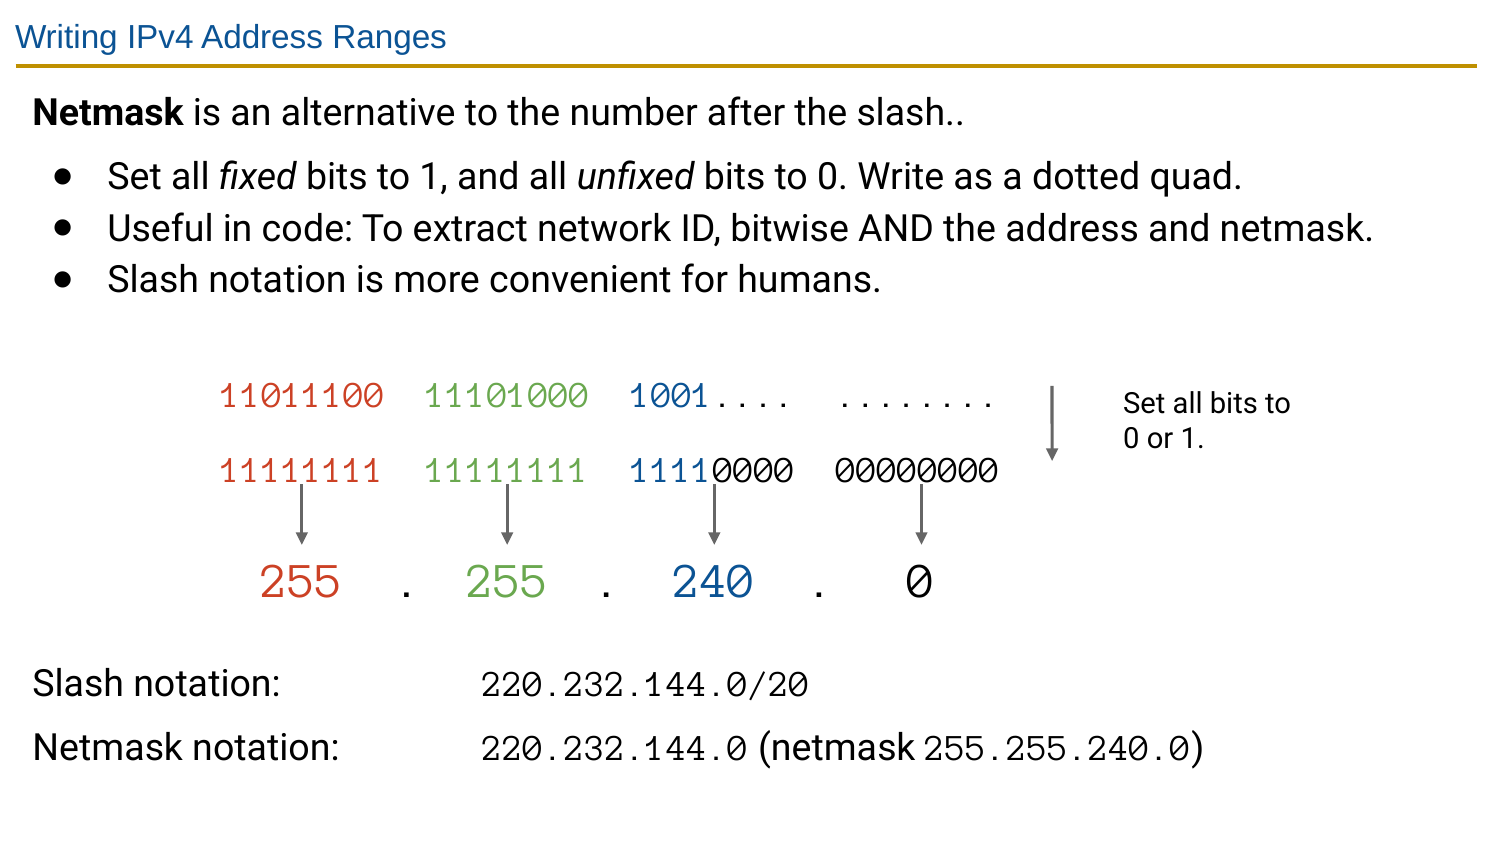

# Writing IPv4 Address Ranges
Netmask is an alternative to the number after the slash..
Set all fixed bits to 1, and all unfixed bits to 0. Write as a dotted quad.
Useful in code: To extract network ID, bitwise AND the address and netmask.
Slash notation is more convenient for humans.
11011100  11101000  1001....  ........
Set all bits to 0 or 1.
11111111  11111111  11110000  00000000
255
.
255
.
240
.
0
Slash notation:	 	220.232.144.0/20
Netmask notation:	220.232.144.0 (netmask 255.255.240.0)